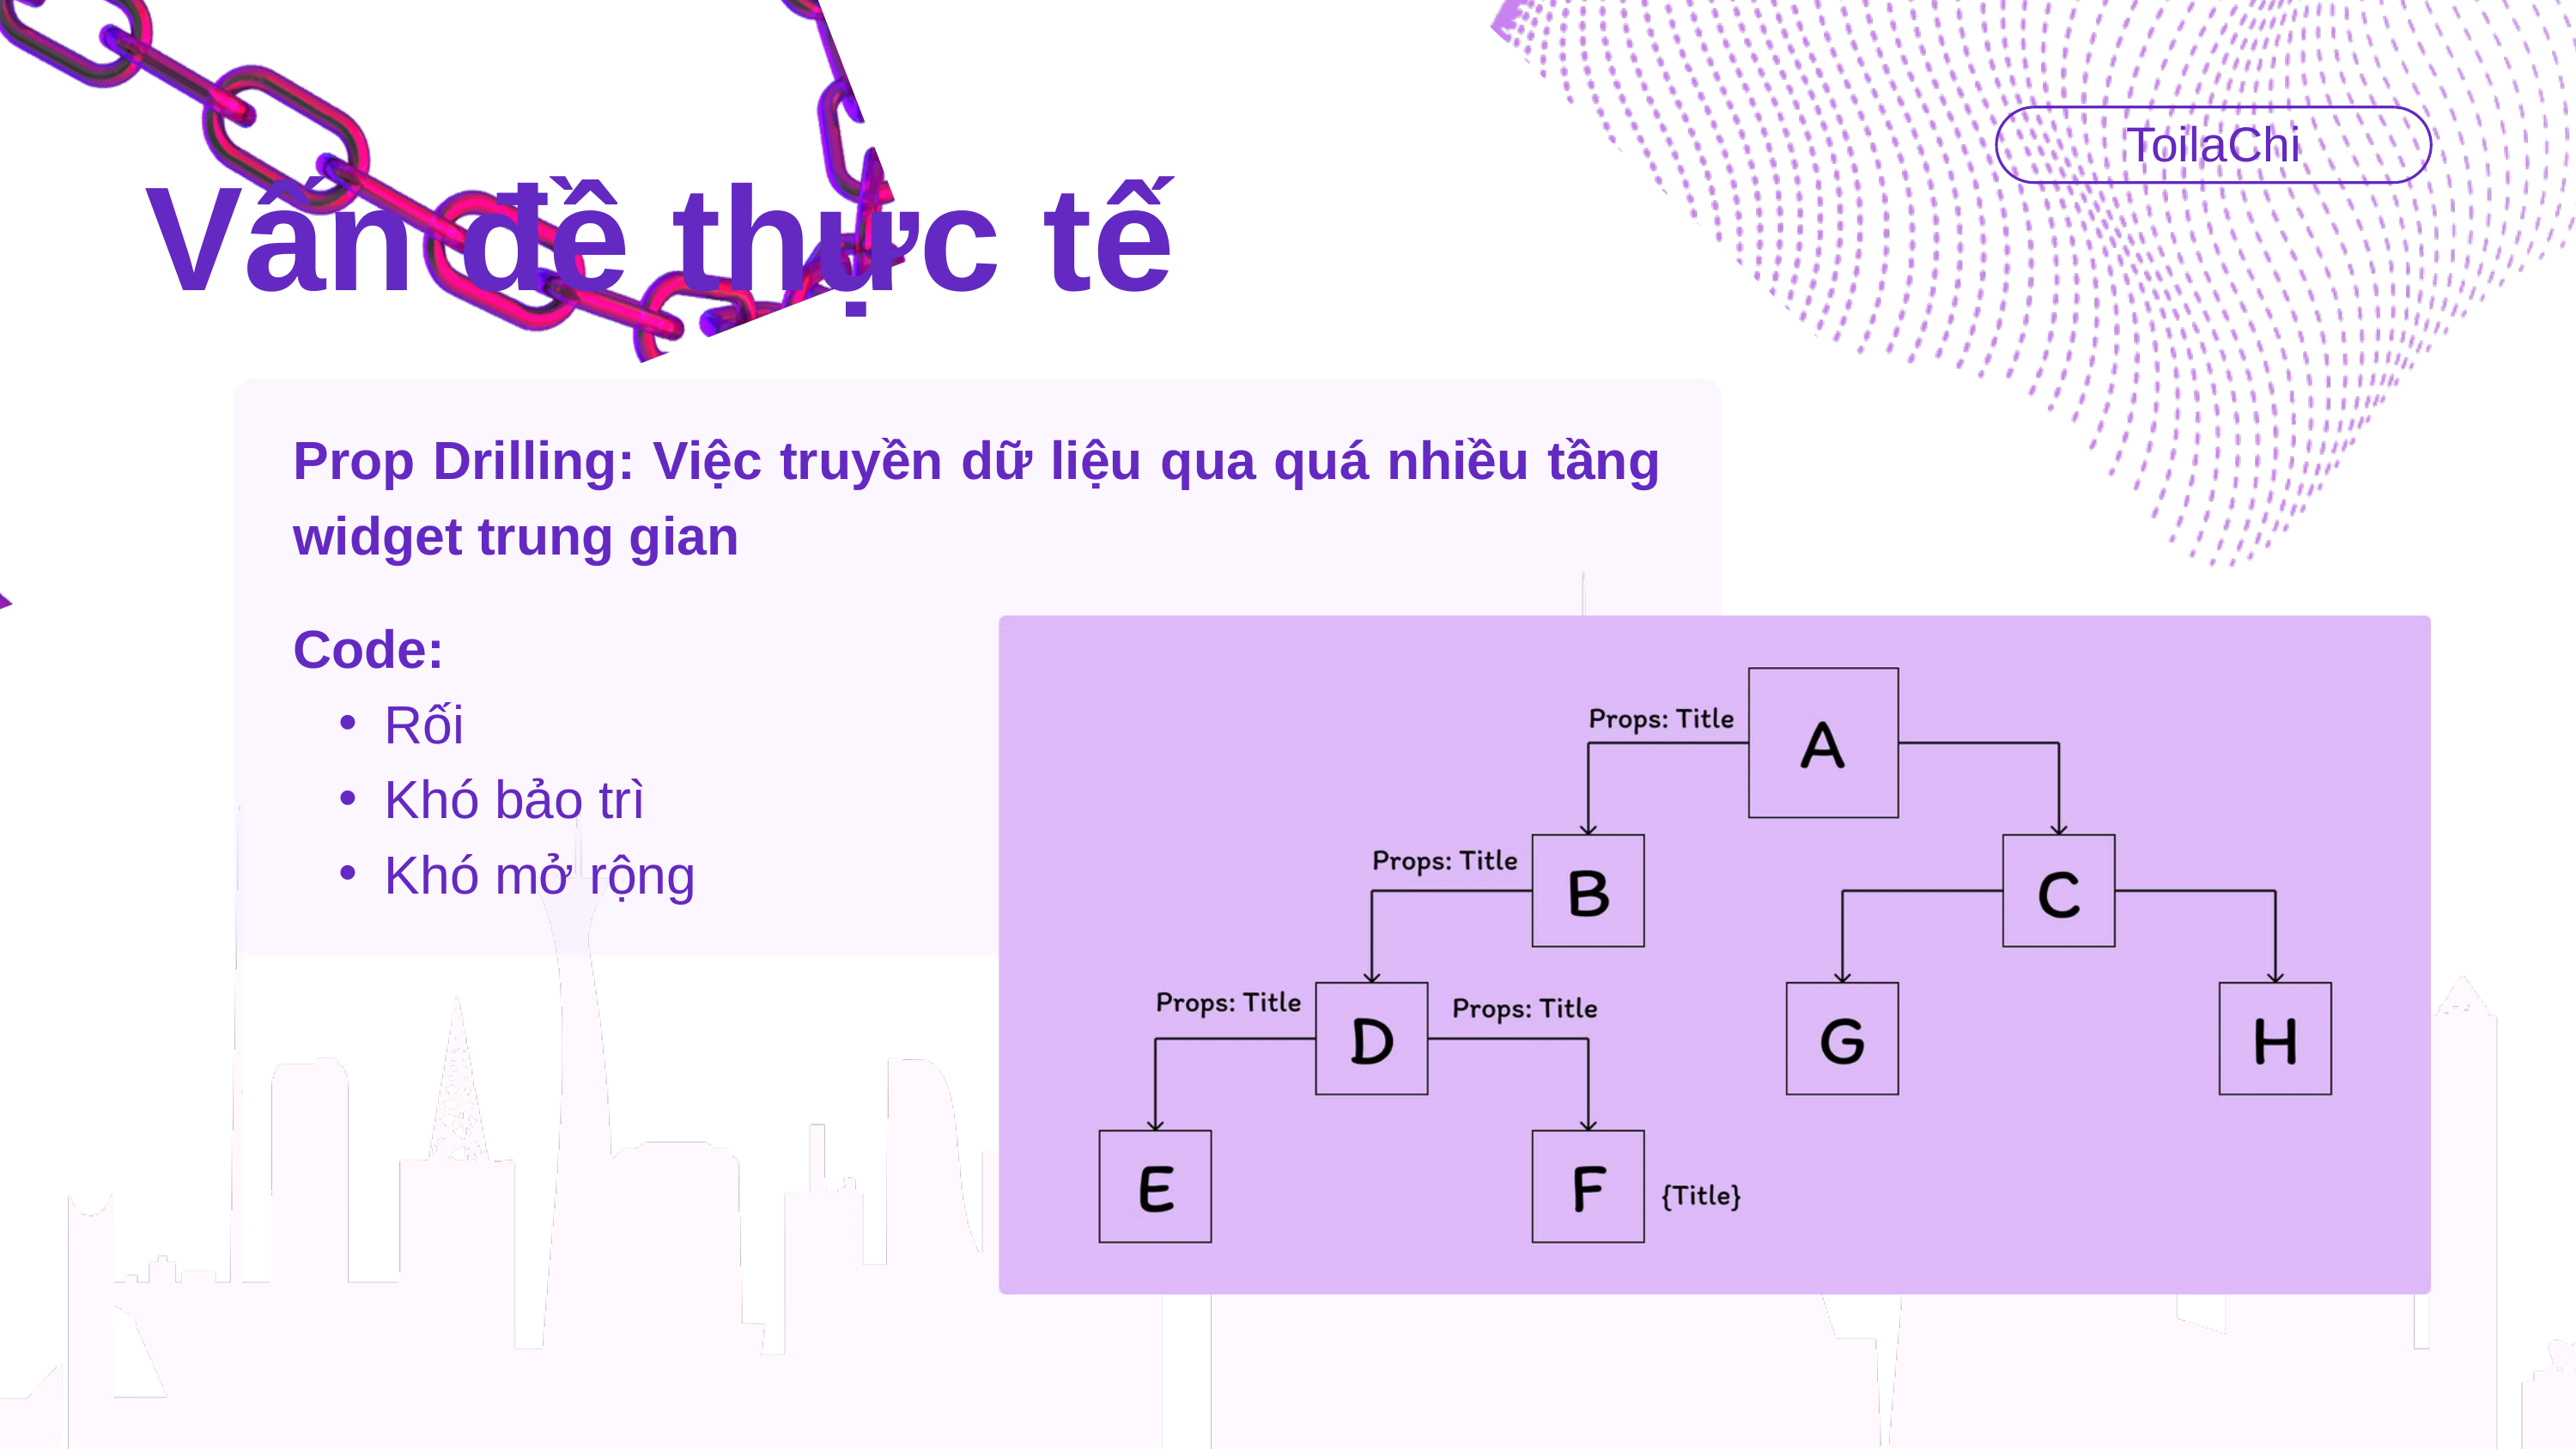

ToilaChi

Vấn đề thực tế

Prop Drilling: Việc truyền dữ liệu qua quá nhiều tầng widget trung gian

Code:
Rối
Khó bảo trì
Khó mở rộng